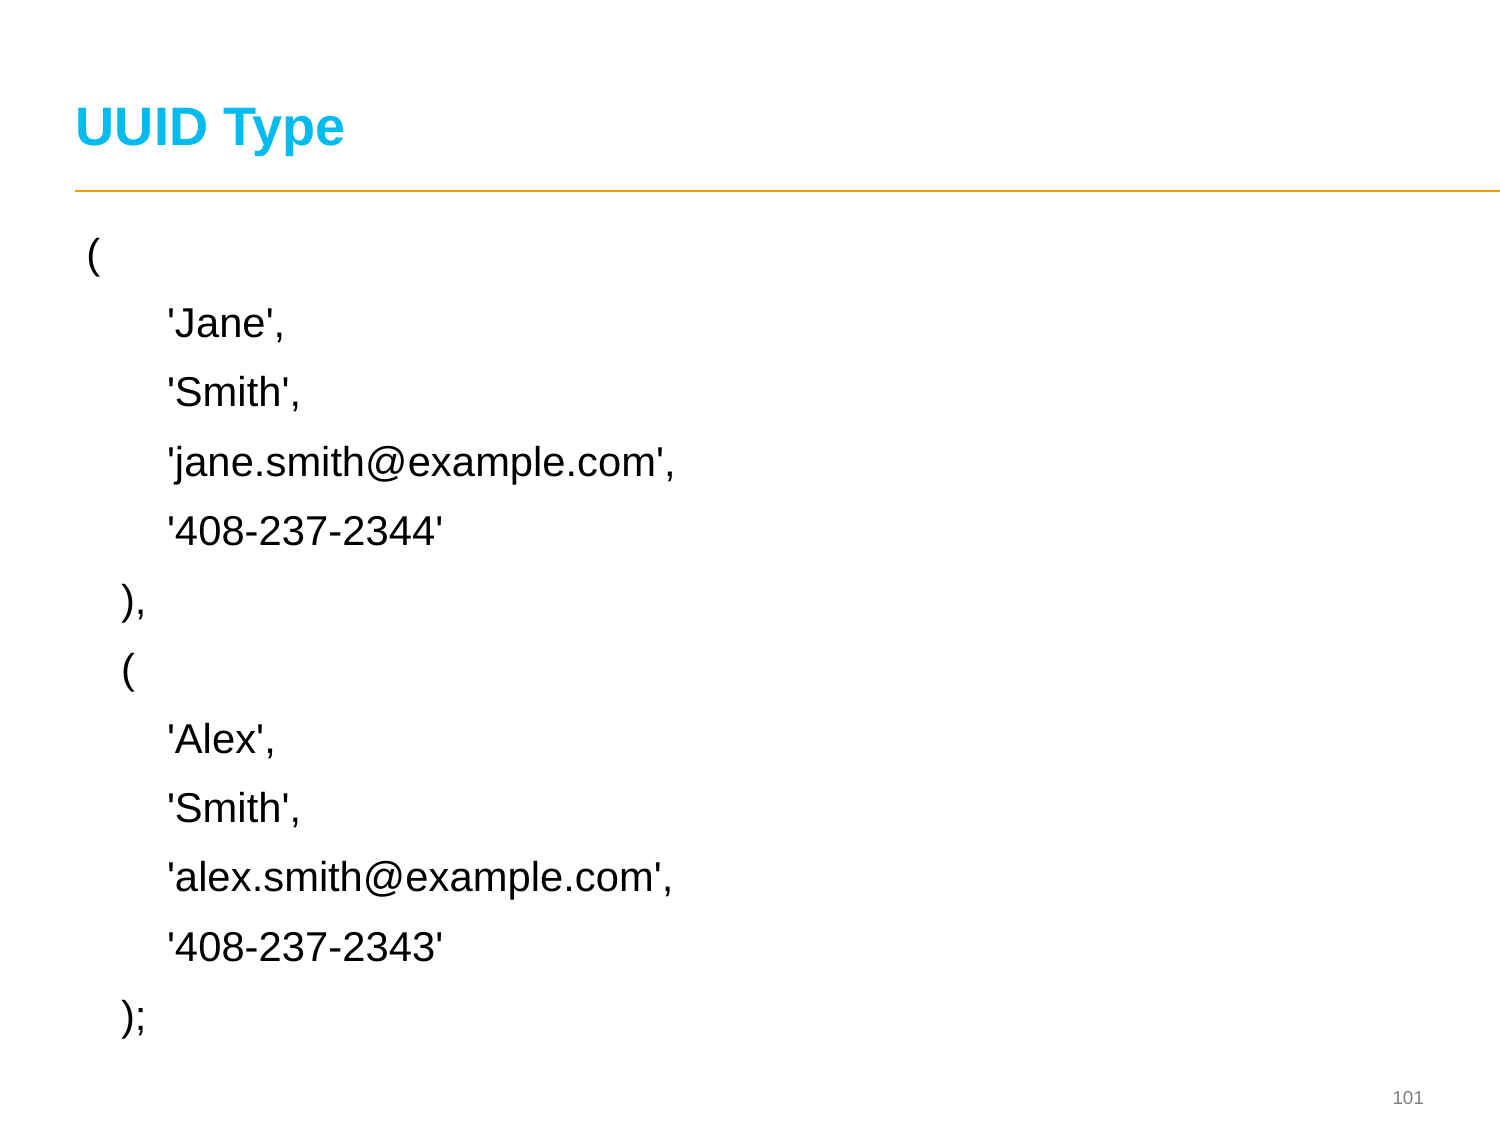

# UUID Type
 (
        'Jane',
        'Smith',
        'jane.smith@example.com',
        '408-237-2344'
    ),
    (
        'Alex',
        'Smith',
        'alex.smith@example.com',
        '408-237-2343'
    );